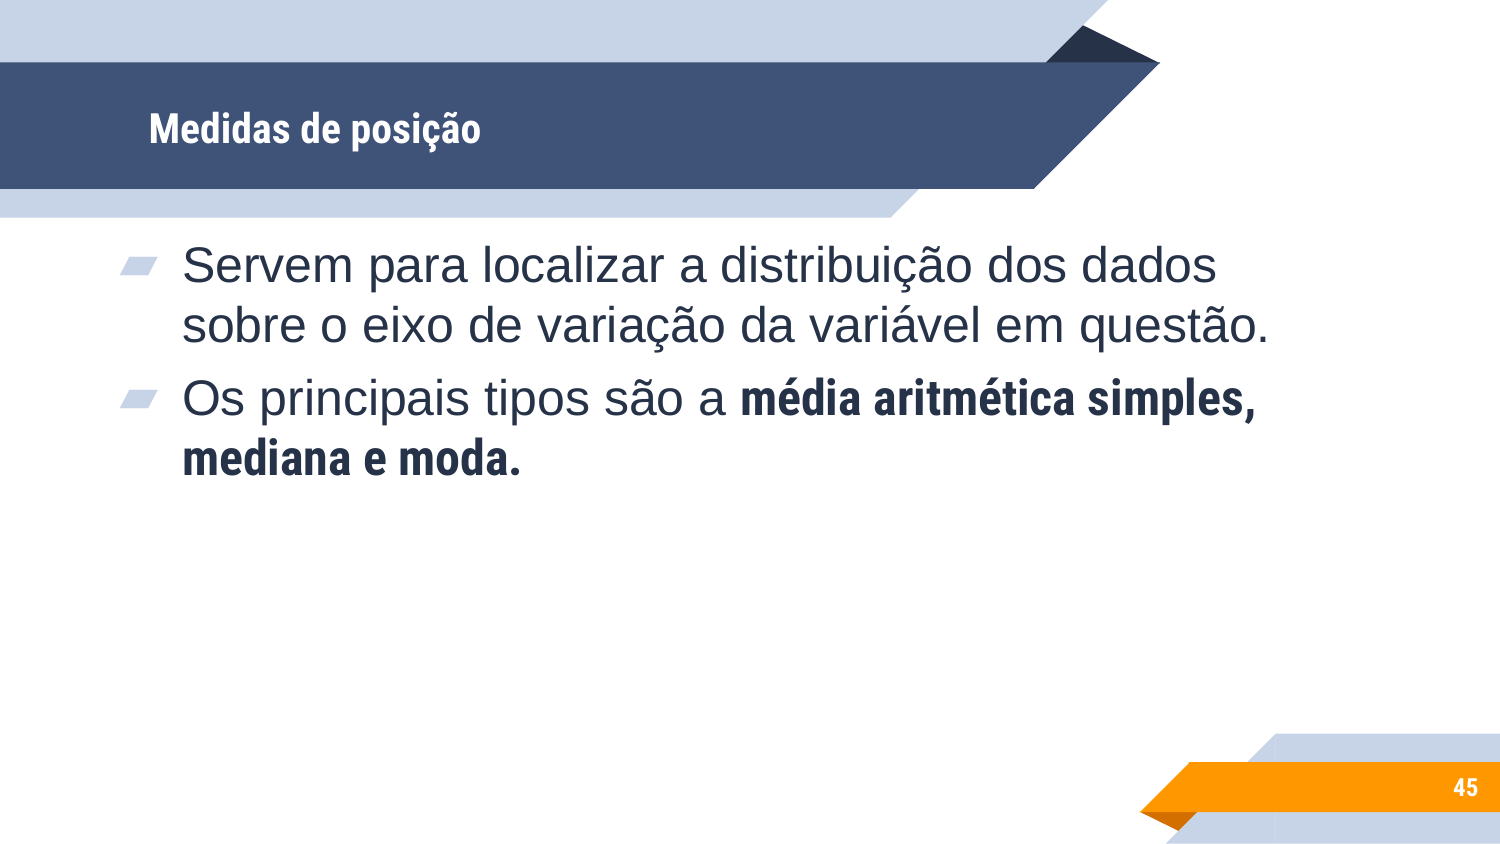

# Medidas de posição
Servem para localizar a distribuição dos dados sobre o eixo de variação da variável em questão.
Os principais tipos são a média aritmética simples, mediana e moda.

45